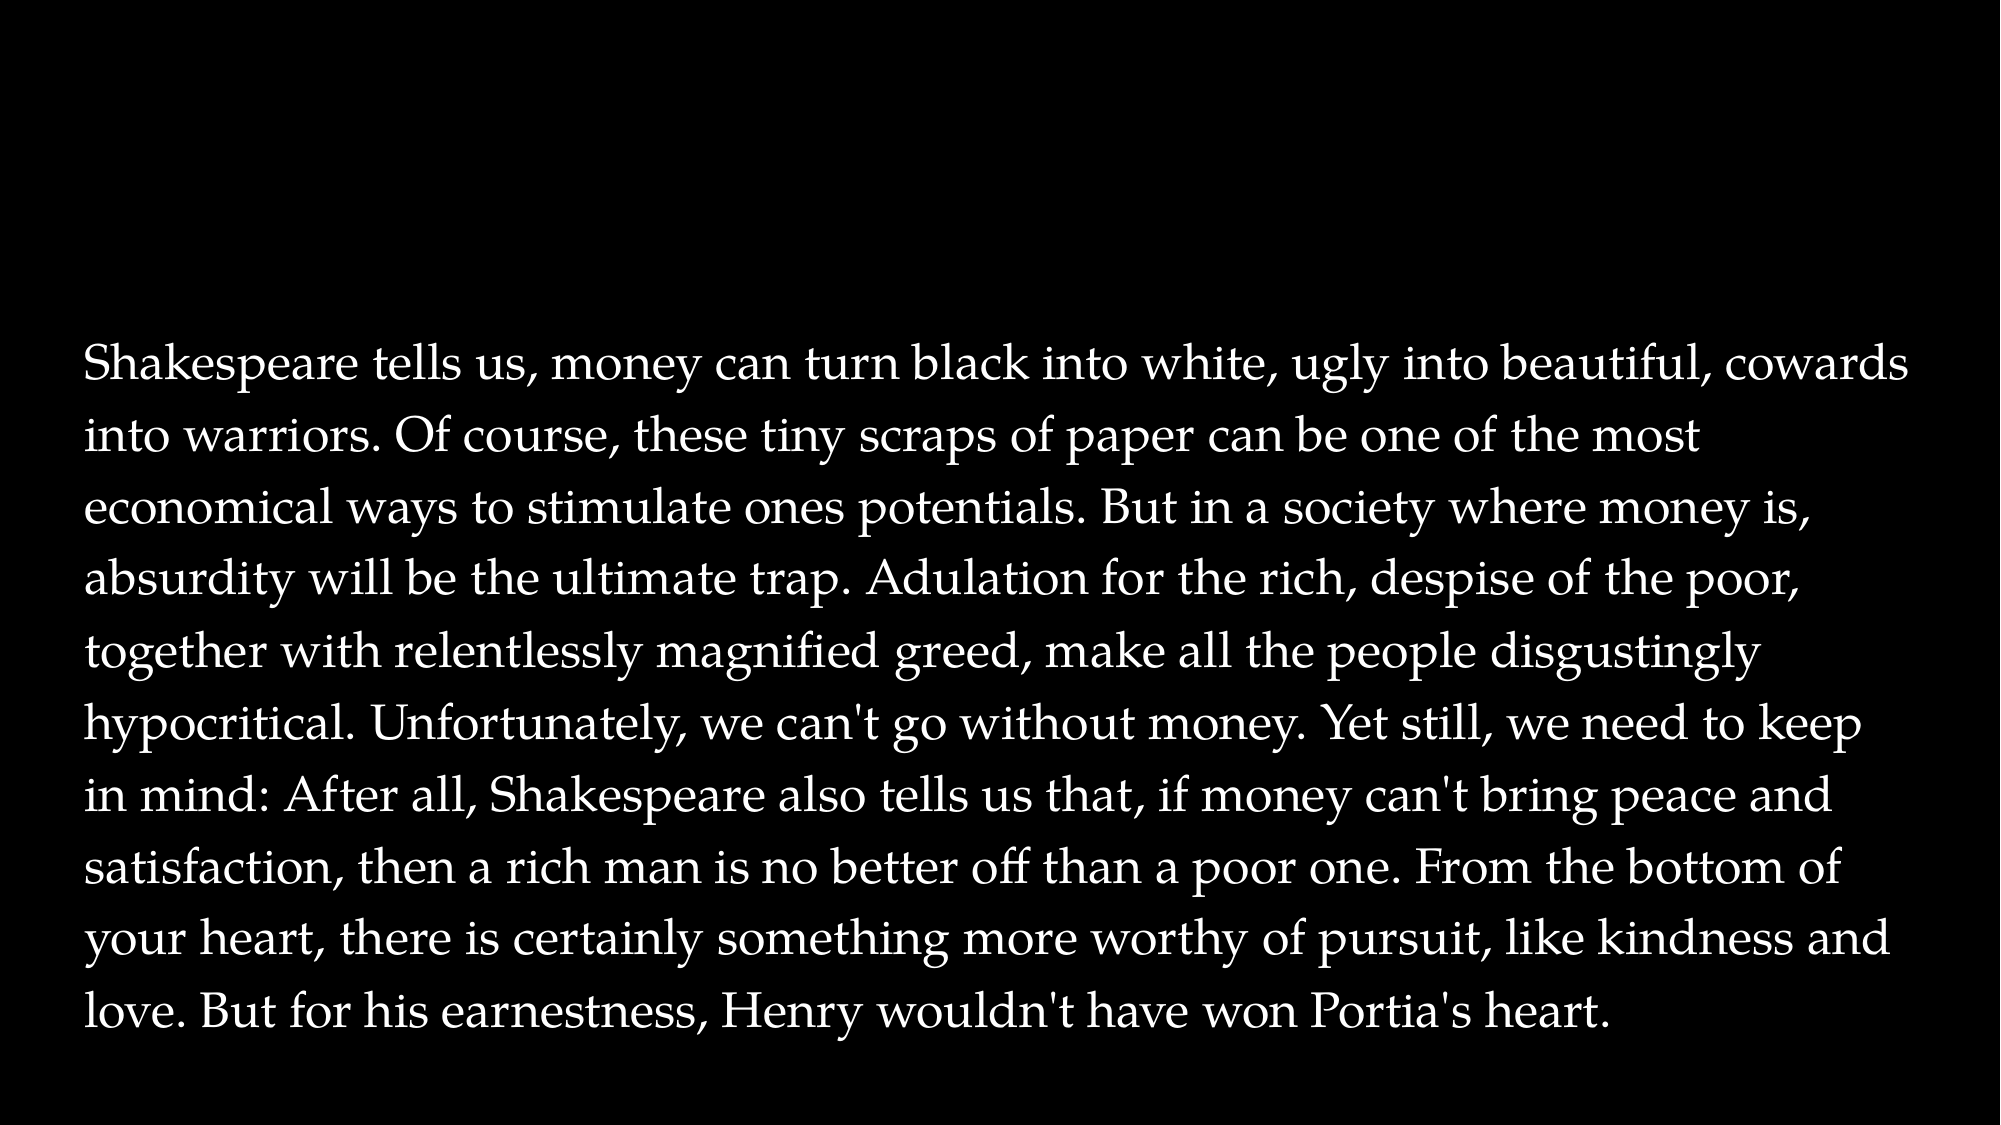

Shakespeare tells us, money can turn black into white, ugly into beautiful, cowards into warriors. Of course, these tiny scraps of paper can be one of the most economical ways to stimulate ones potentials. But in a society where money is, absurdity will be the ultimate trap. Adulation for the rich, despise of the poor, together with relentlessly magnified greed, make all the people disgustingly hypocritical. Unfortunately, we can't go without money. Yet still, we need to keep in mind: After all, Shakespeare also tells us that, if money can't bring peace and satisfaction, then a rich man is no better off than a poor one. From the bottom of your heart, there is certainly something more worthy of pursuit, like kindness and love. But for his earnestness, Henry wouldn't have won Portia's heart.